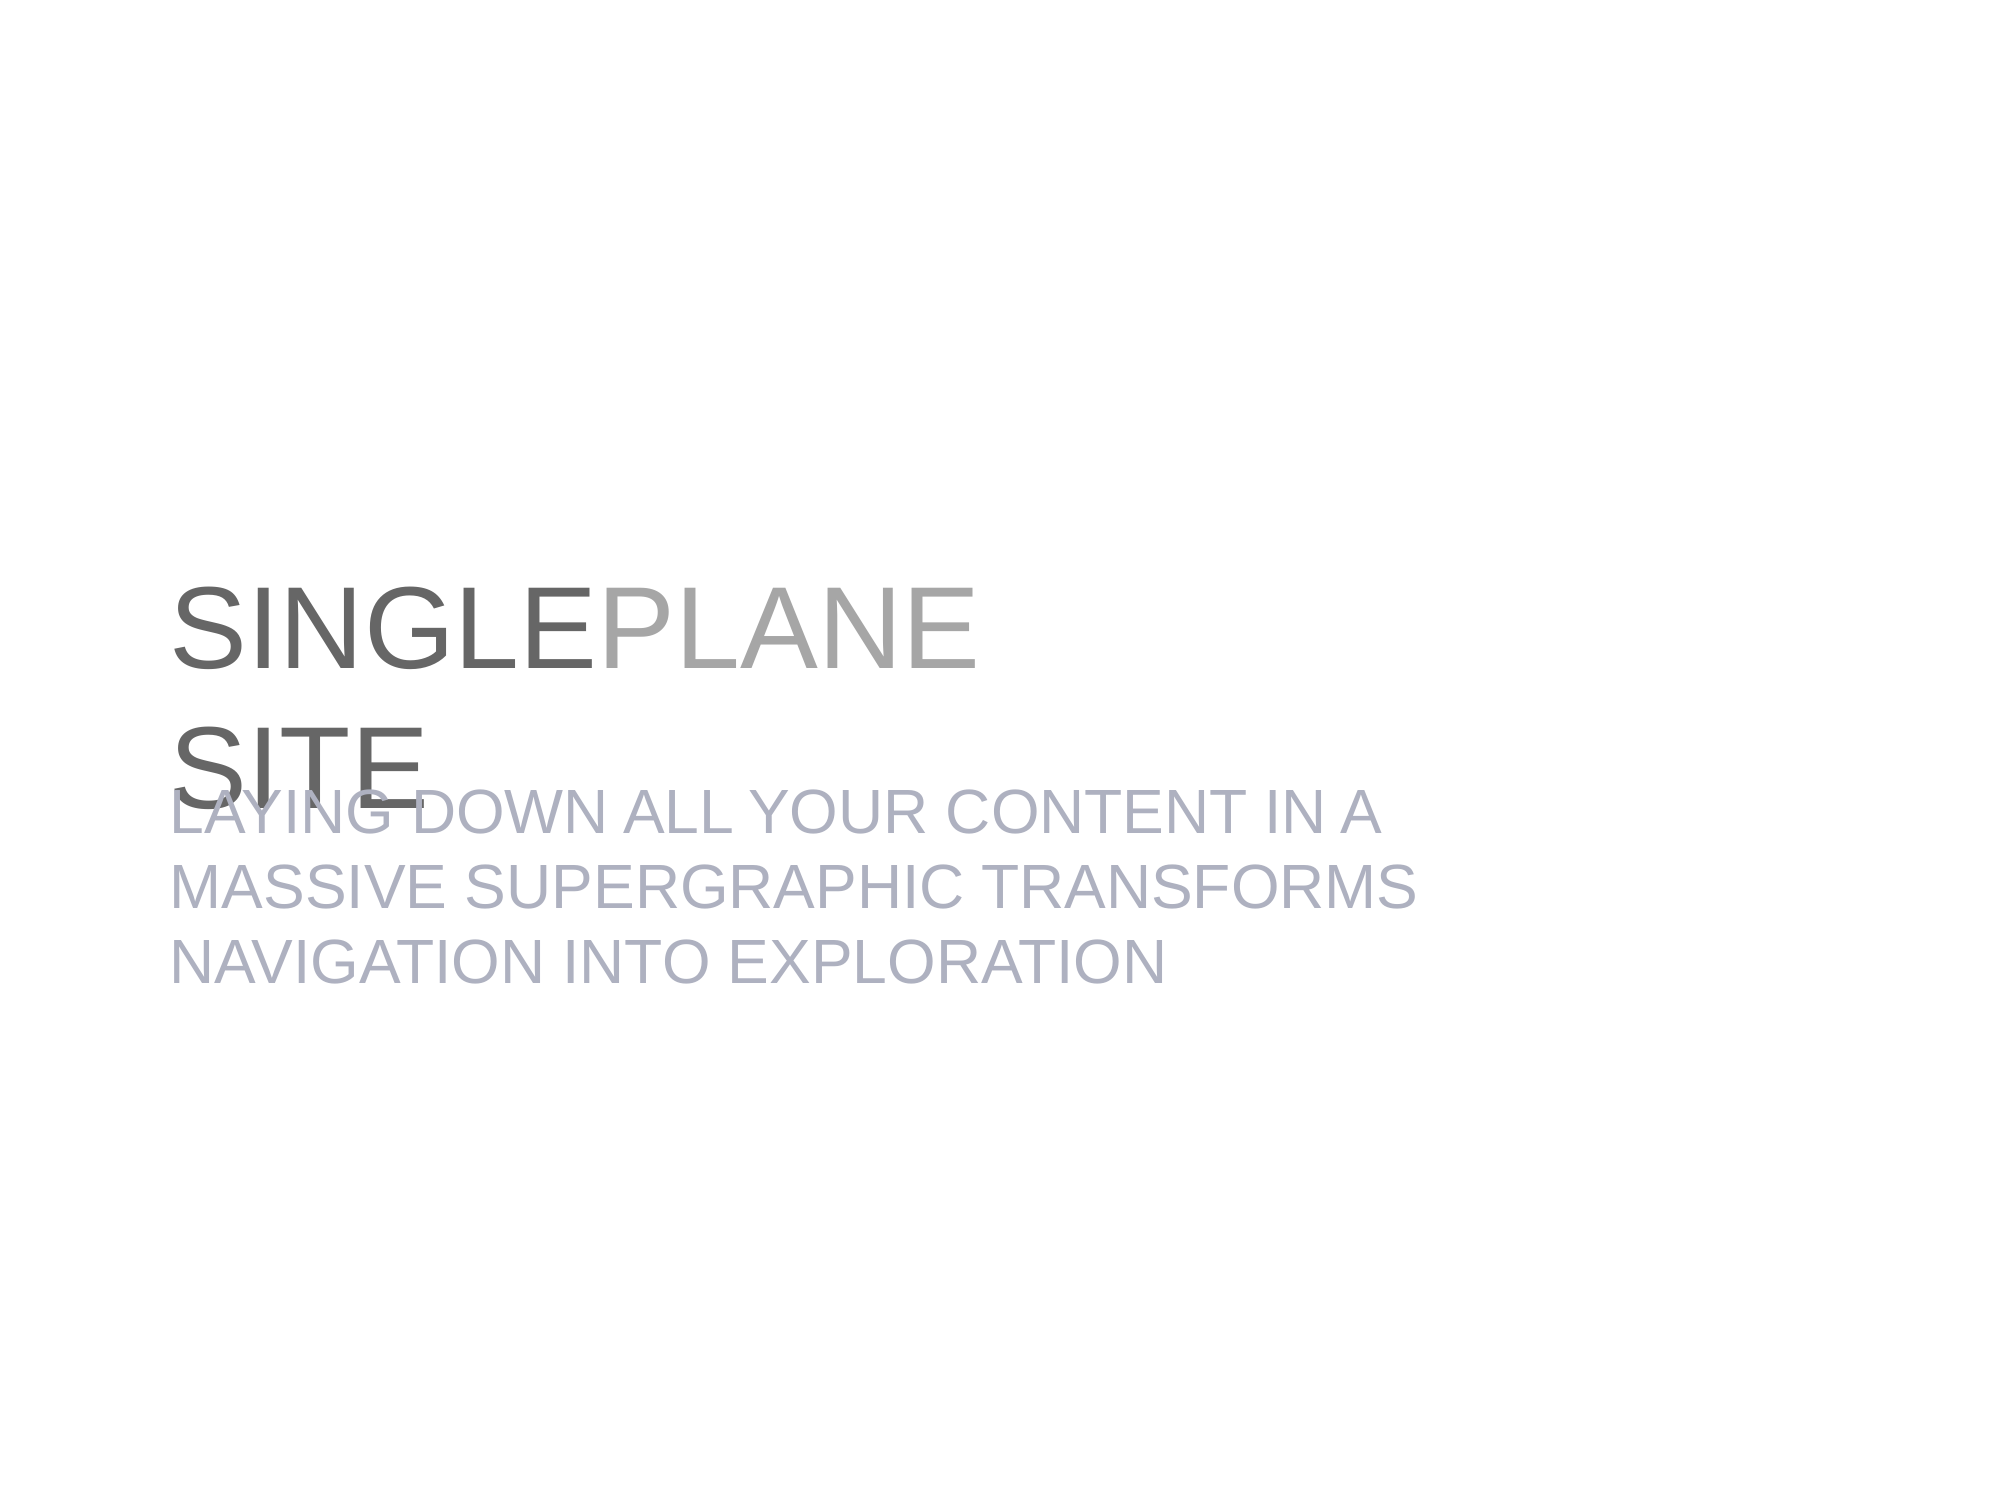

# SINGLEPLANESITE
laying down all your content in a massive supergraphic transforms navigation into exploration